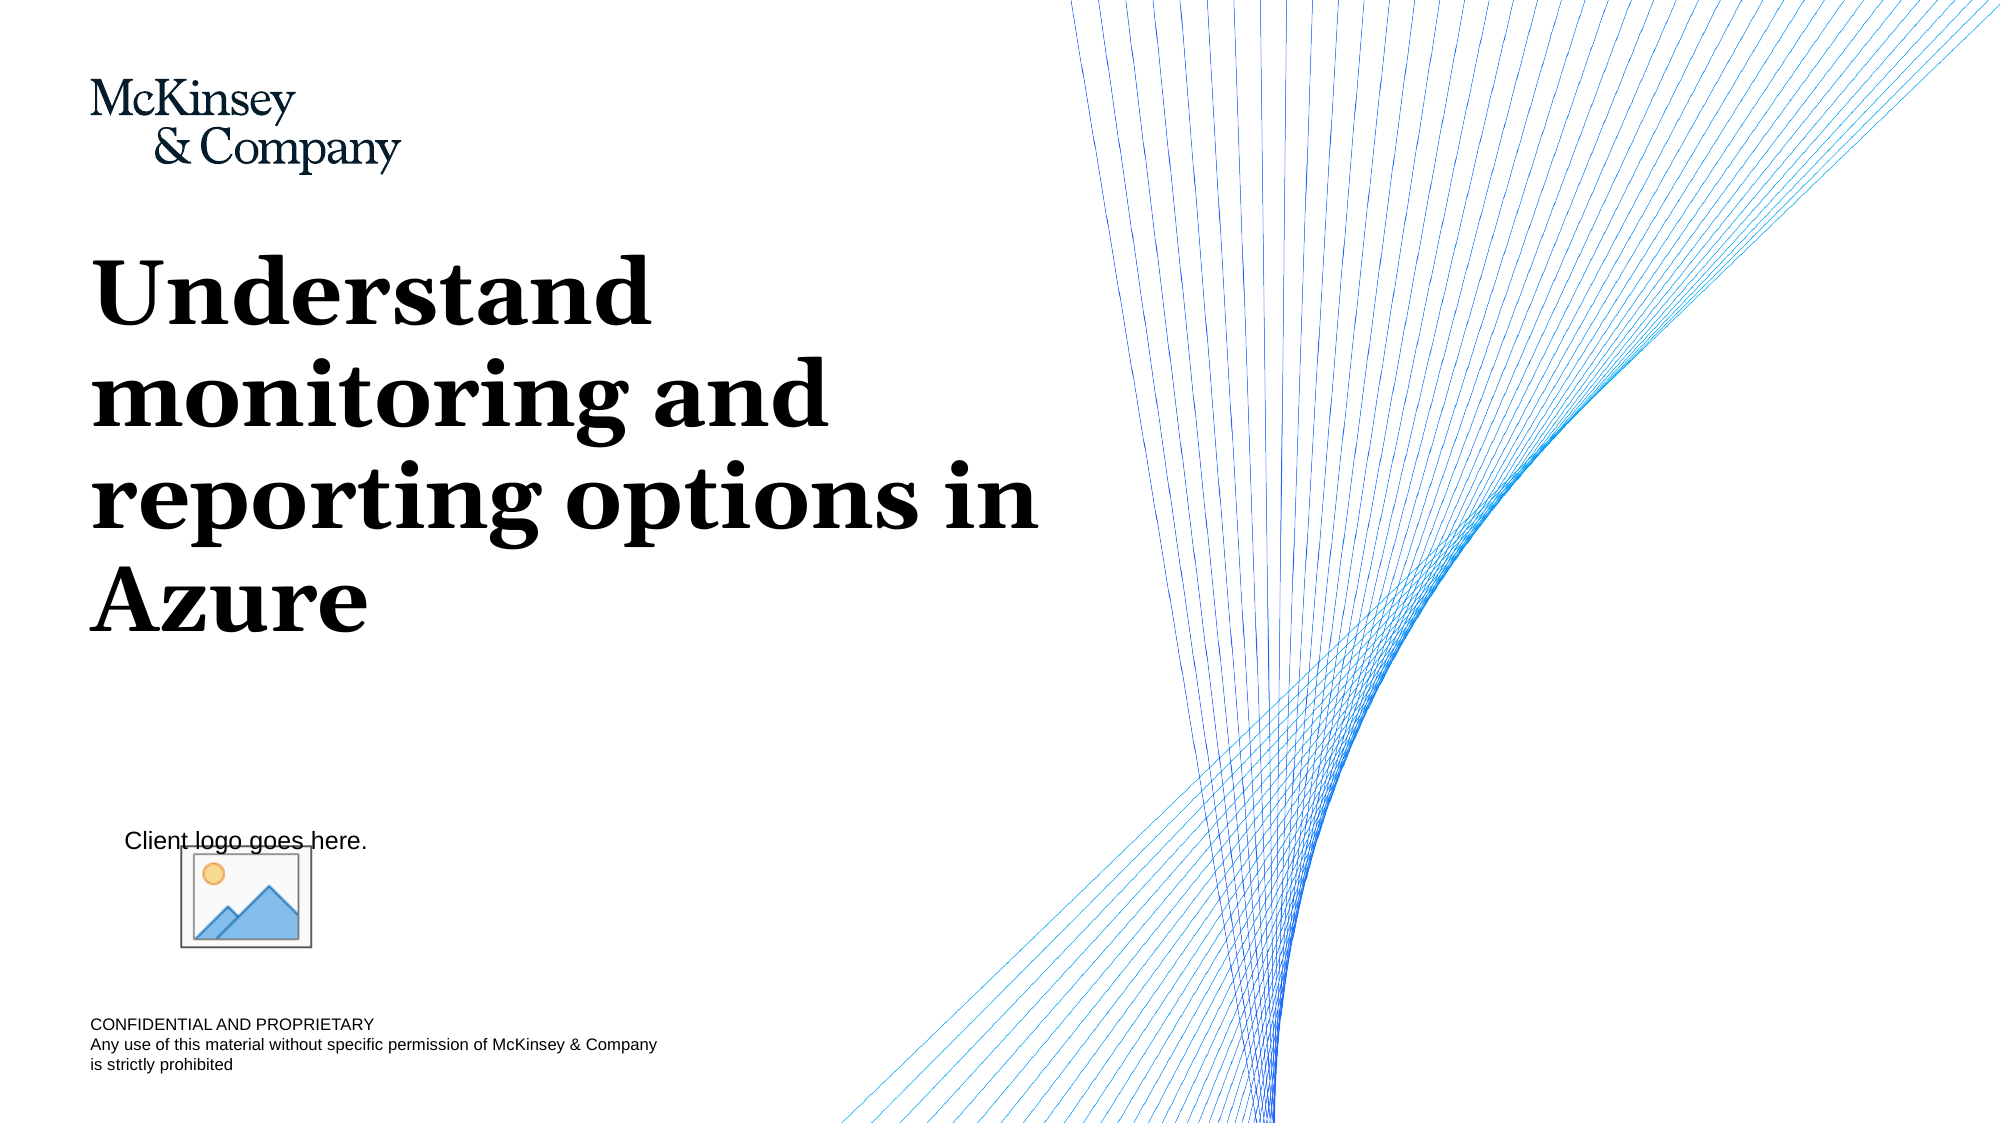

# Understand monitoring and reporting options in Azure